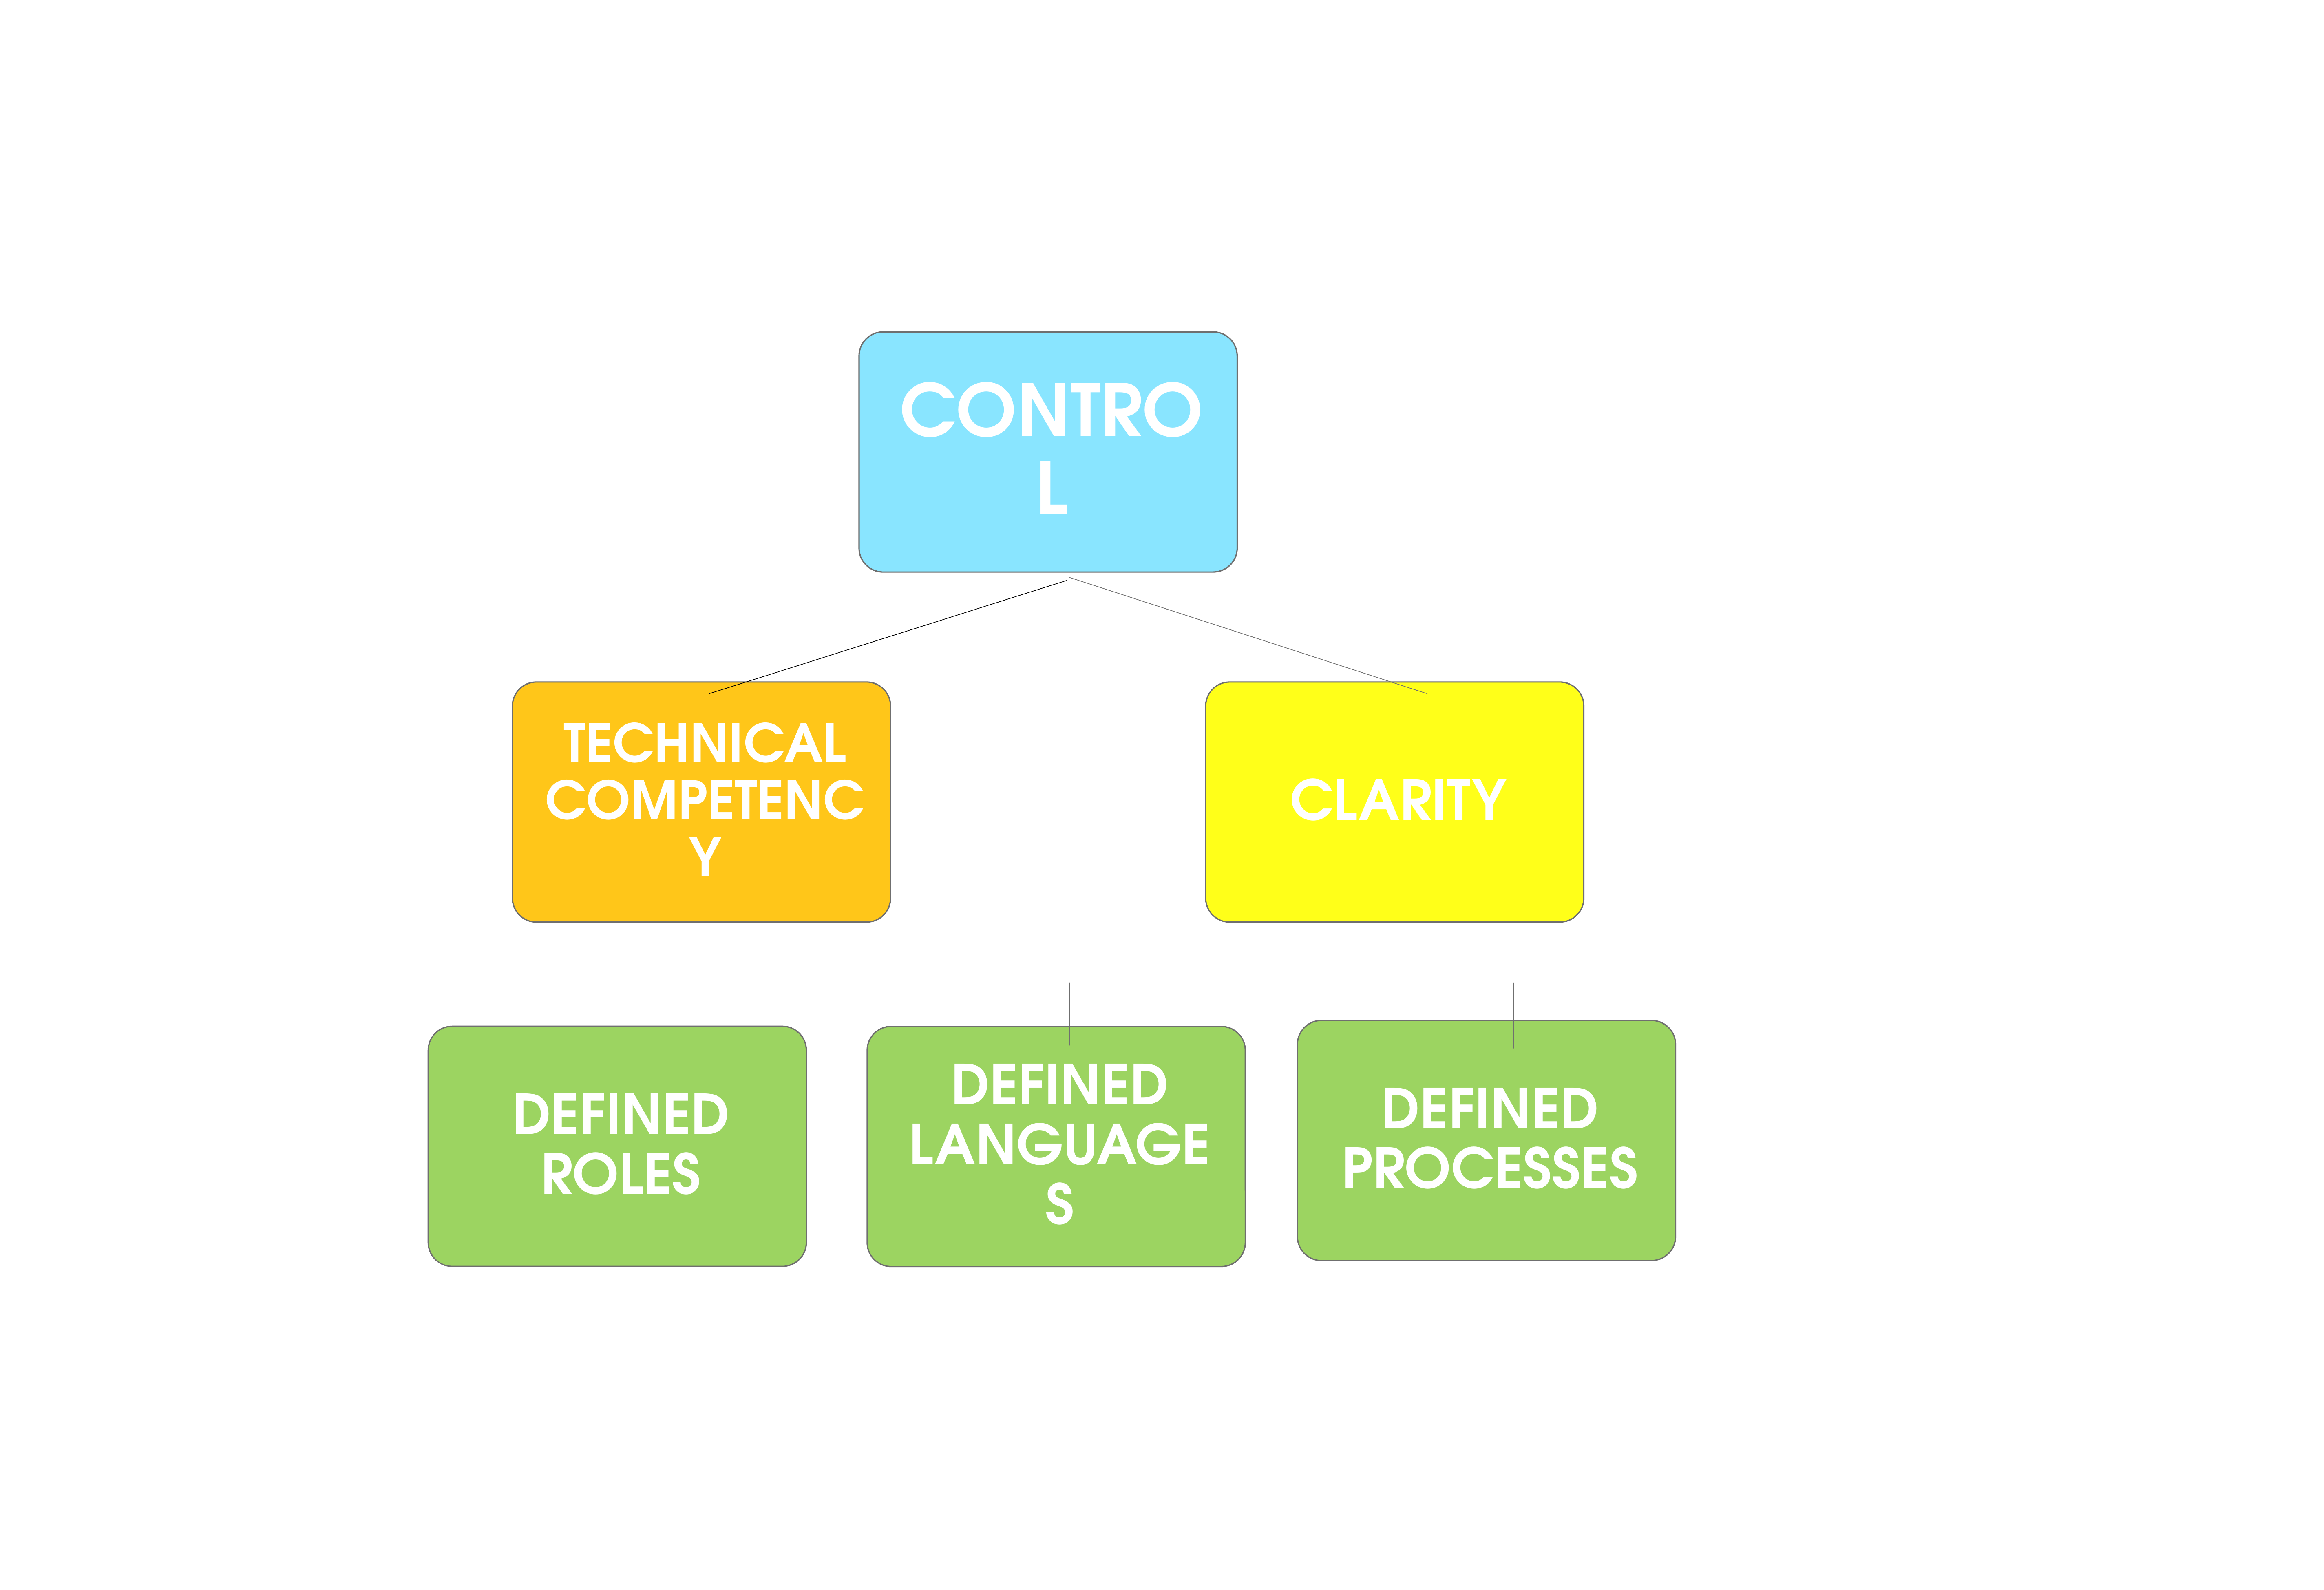

CONTROL
TECHNICAL COMPETENCY
DEFINED ROLES
CLARITY
DEFINED LANGUAGES
DEFINED PROCESSES